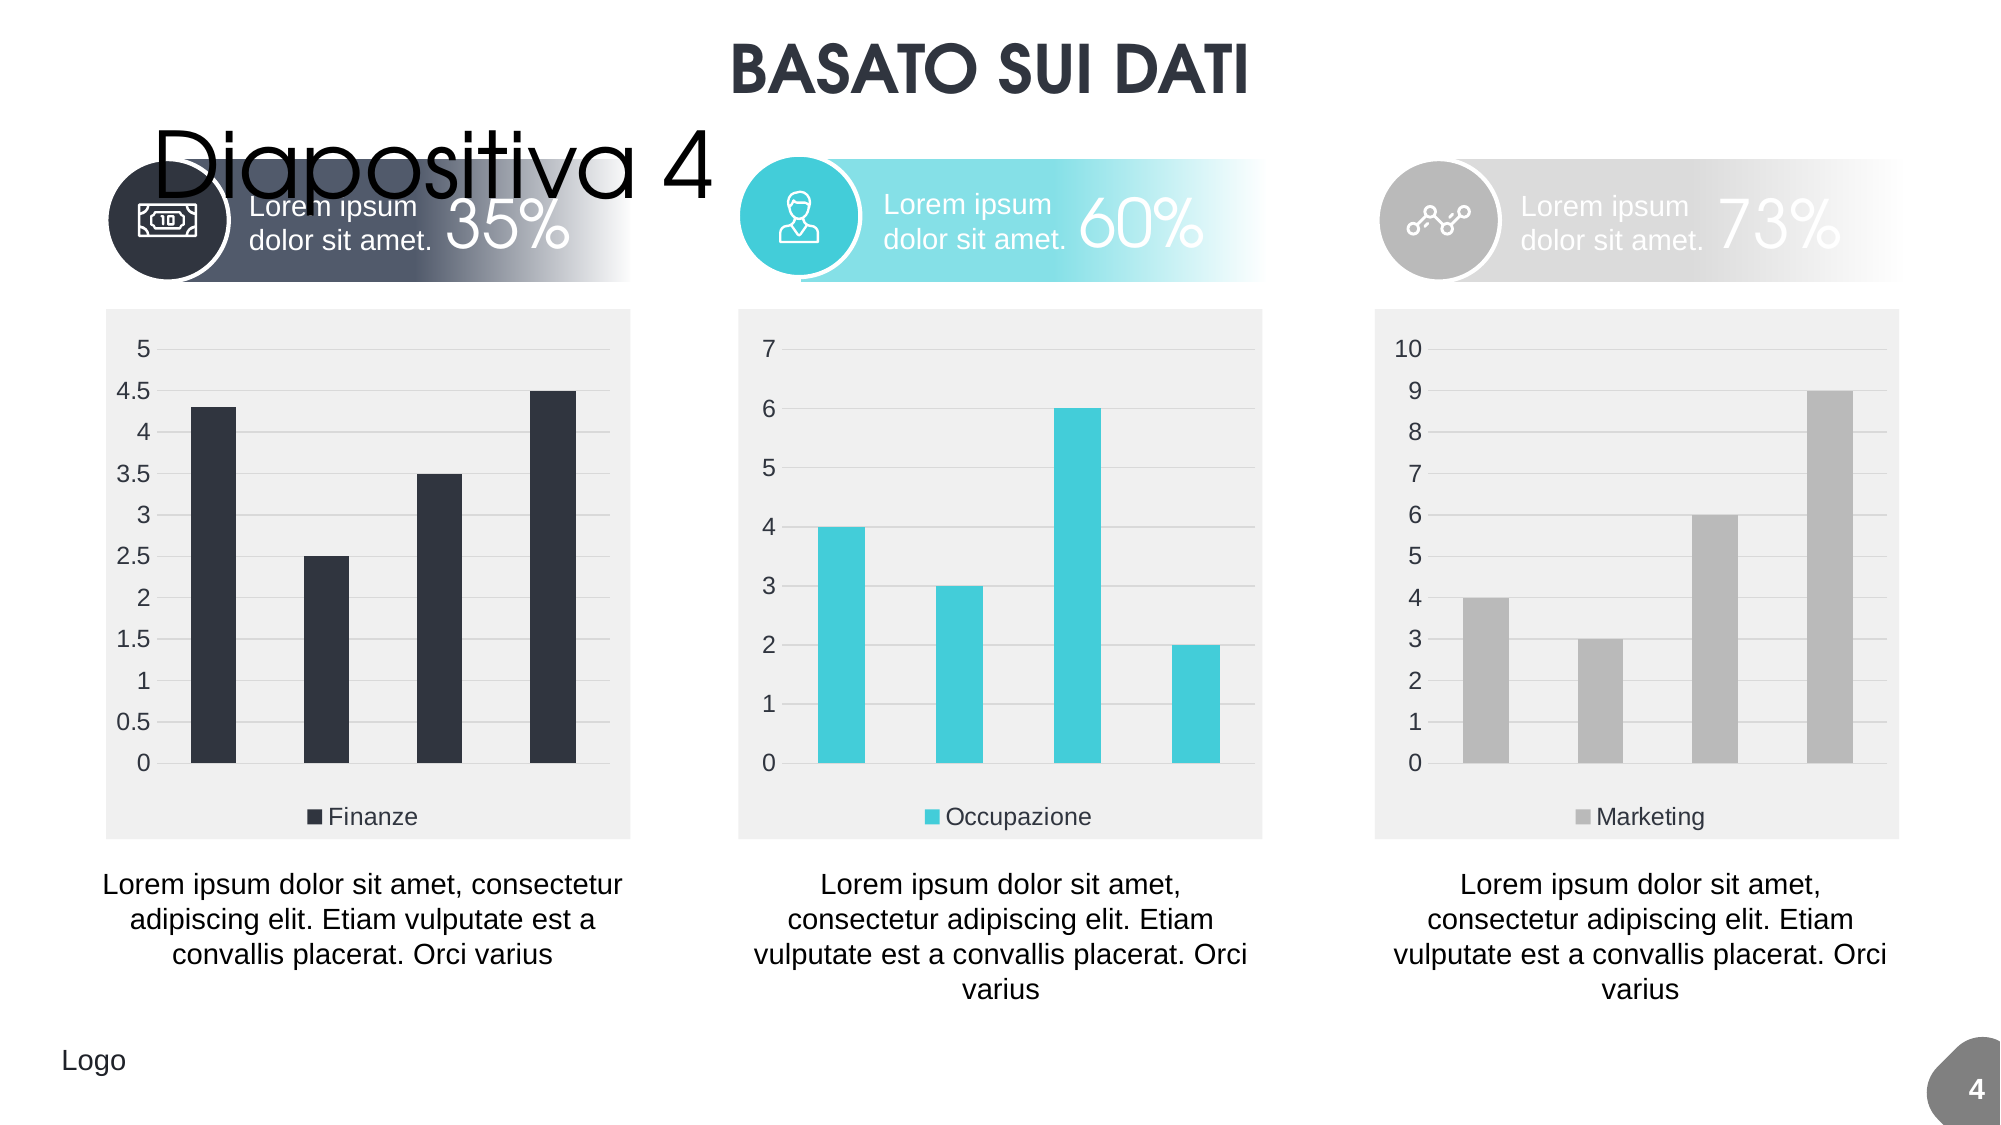

BASATO SUI DATI
# Diapositiva 4

60%
35%
73%
Lorem ipsum dolor sit amet.
Lorem ipsum dolor sit amet.
Lorem ipsum dolor sit amet.

### Chart

| Category | Finanze |
|---|---|
| 2018 | 4.3 |
| 2019 | 2.5 |
| 2020 | 3.5 |
| 2021 | 4.5 |
Lorem ipsum dolor sit amet, consectetur adipiscing elit. Etiam vulputate est a convallis placerat. Orci varius

### Chart

| Category | Occupazione |
|---|---|
| 2018 | 4.0 |
| 2019 | 3.0 |
| 2020 | 6.0 |
| 2021 | 2.0 |
Lorem ipsum dolor sit amet, consectetur adipiscing elit. Etiam vulputate est a convallis placerat. Orci varius

### Chart

| Category | Marketing |
|---|---|
| 2018 | 4.0 |
| 2019 | 3.0 |
| 2020 | 6.0 |
| 2021 | 9.0 |
Lorem ipsum dolor sit amet, consectetur adipiscing elit. Etiam vulputate est a convallis placerat. Orci varius

Logo
4